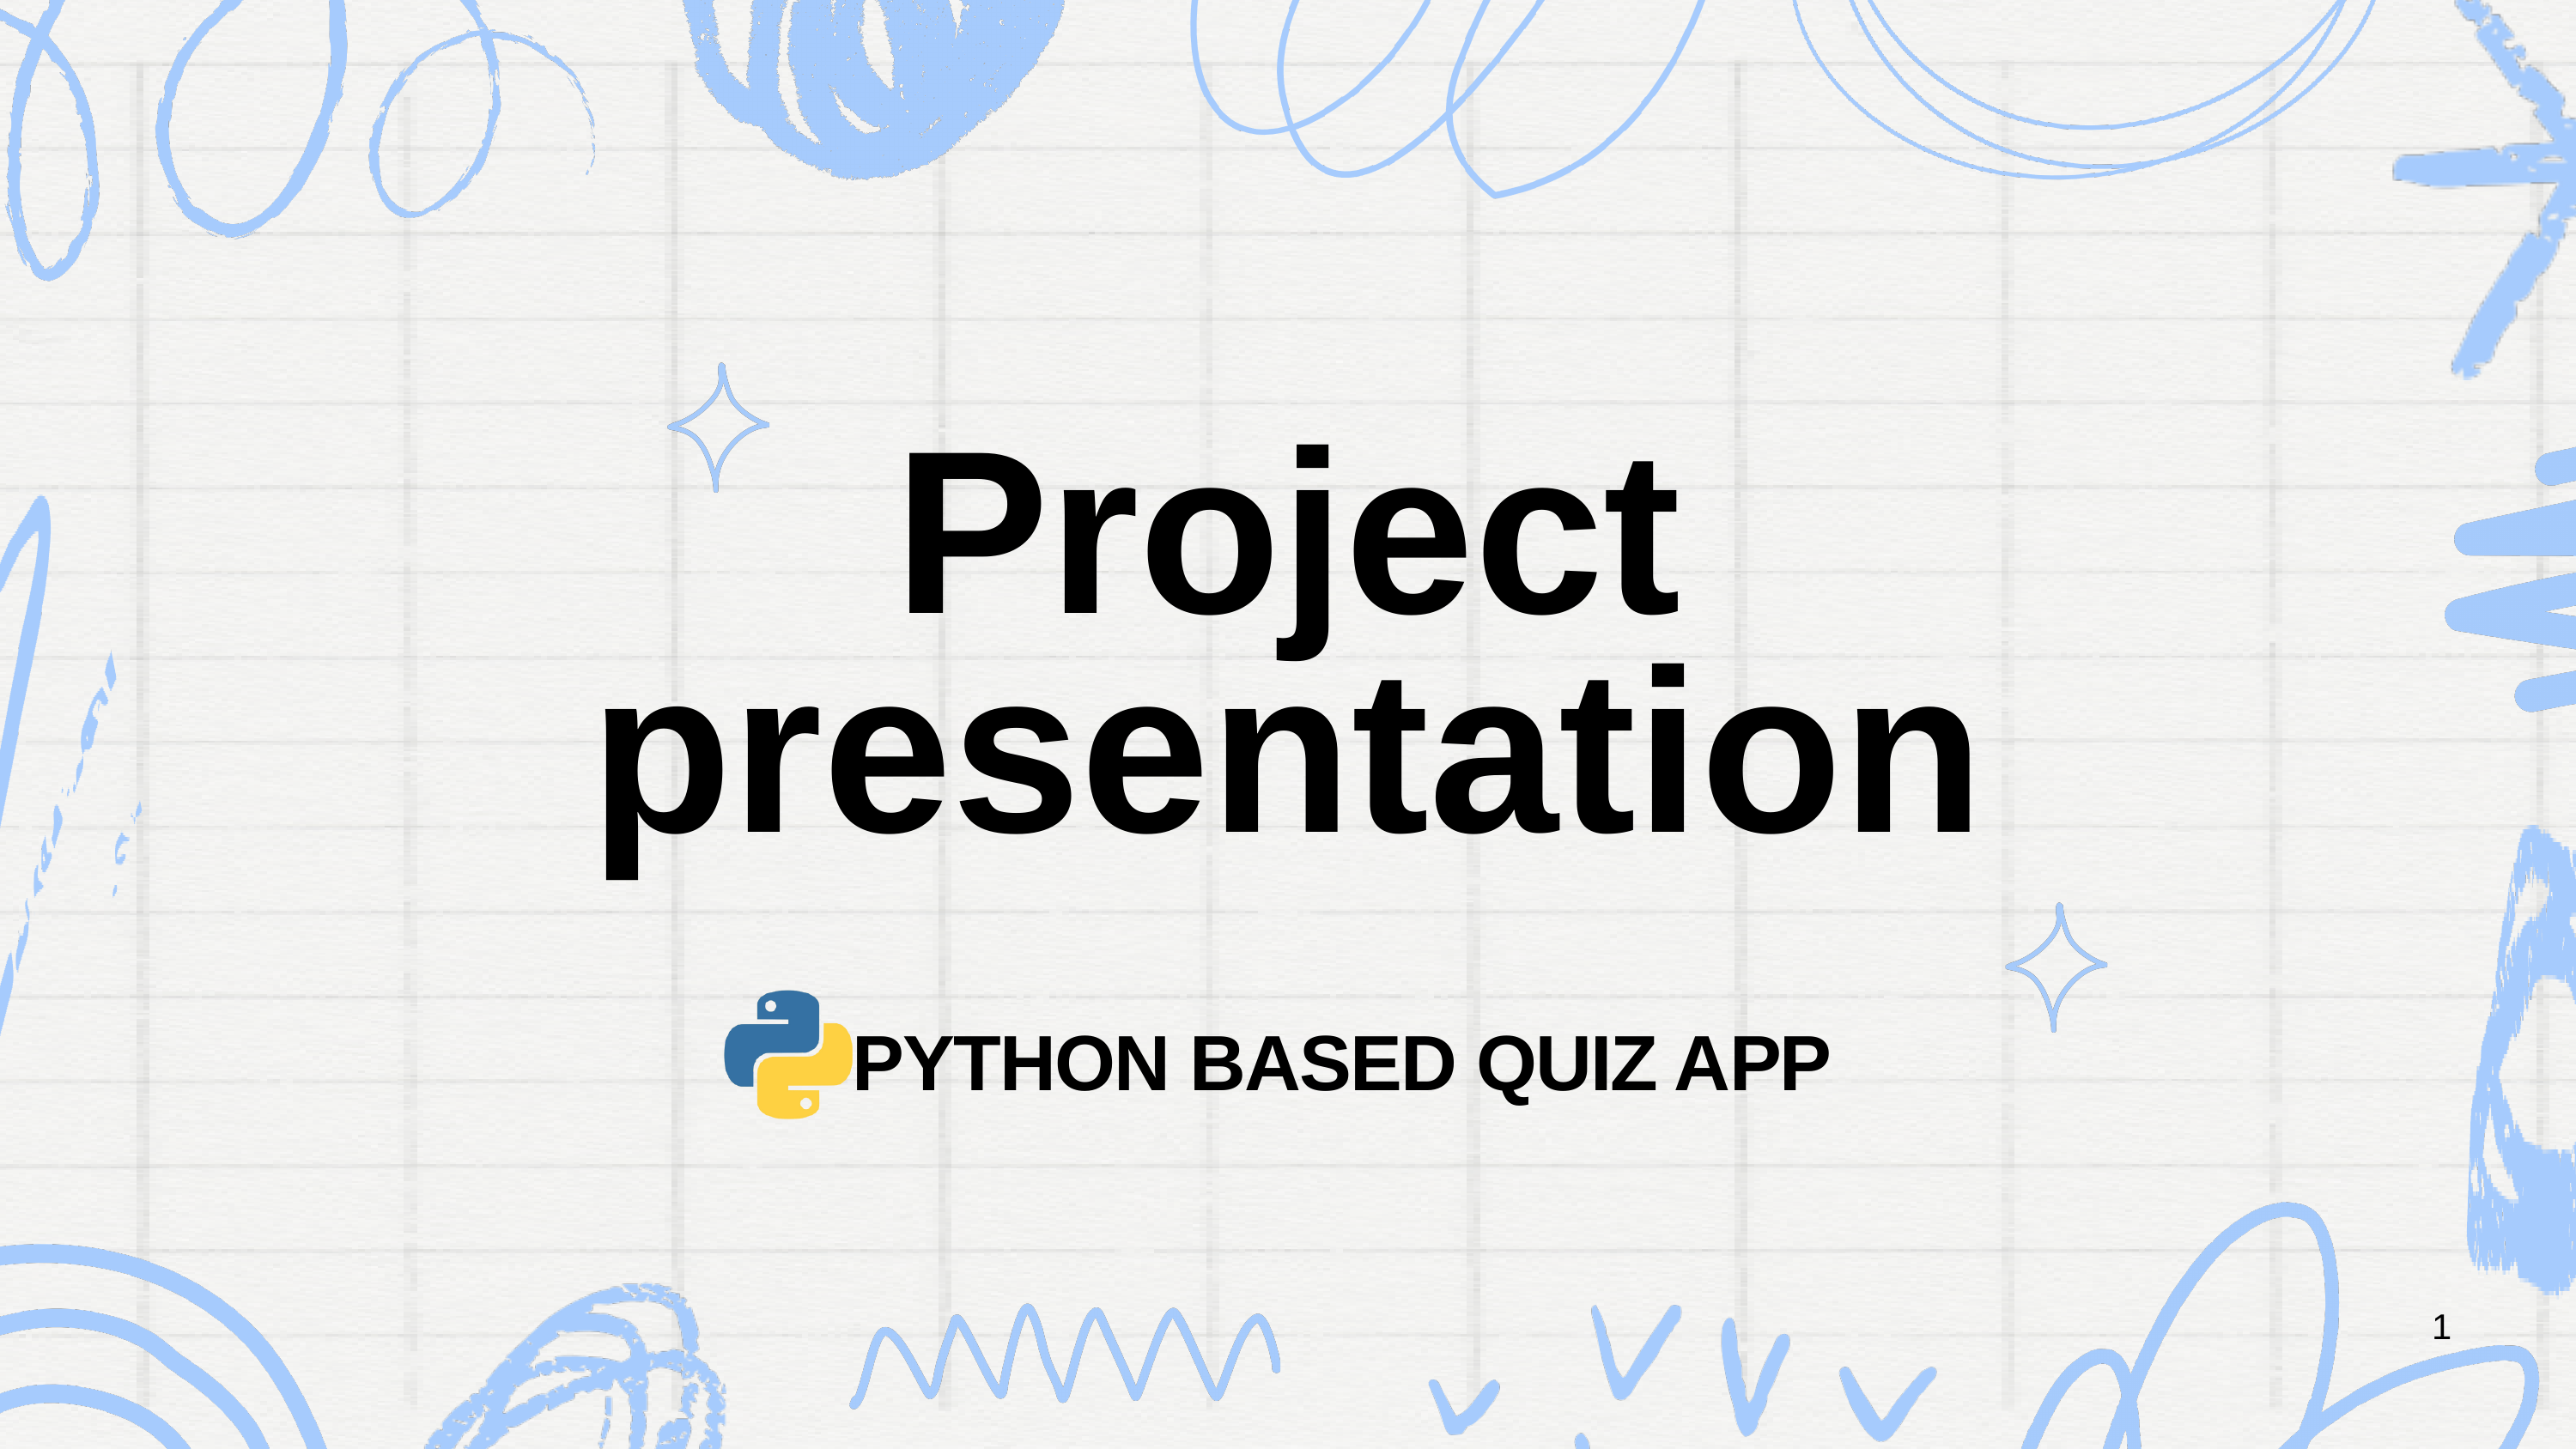

Project presentation

PYTHON BASED QUIZ APP

1